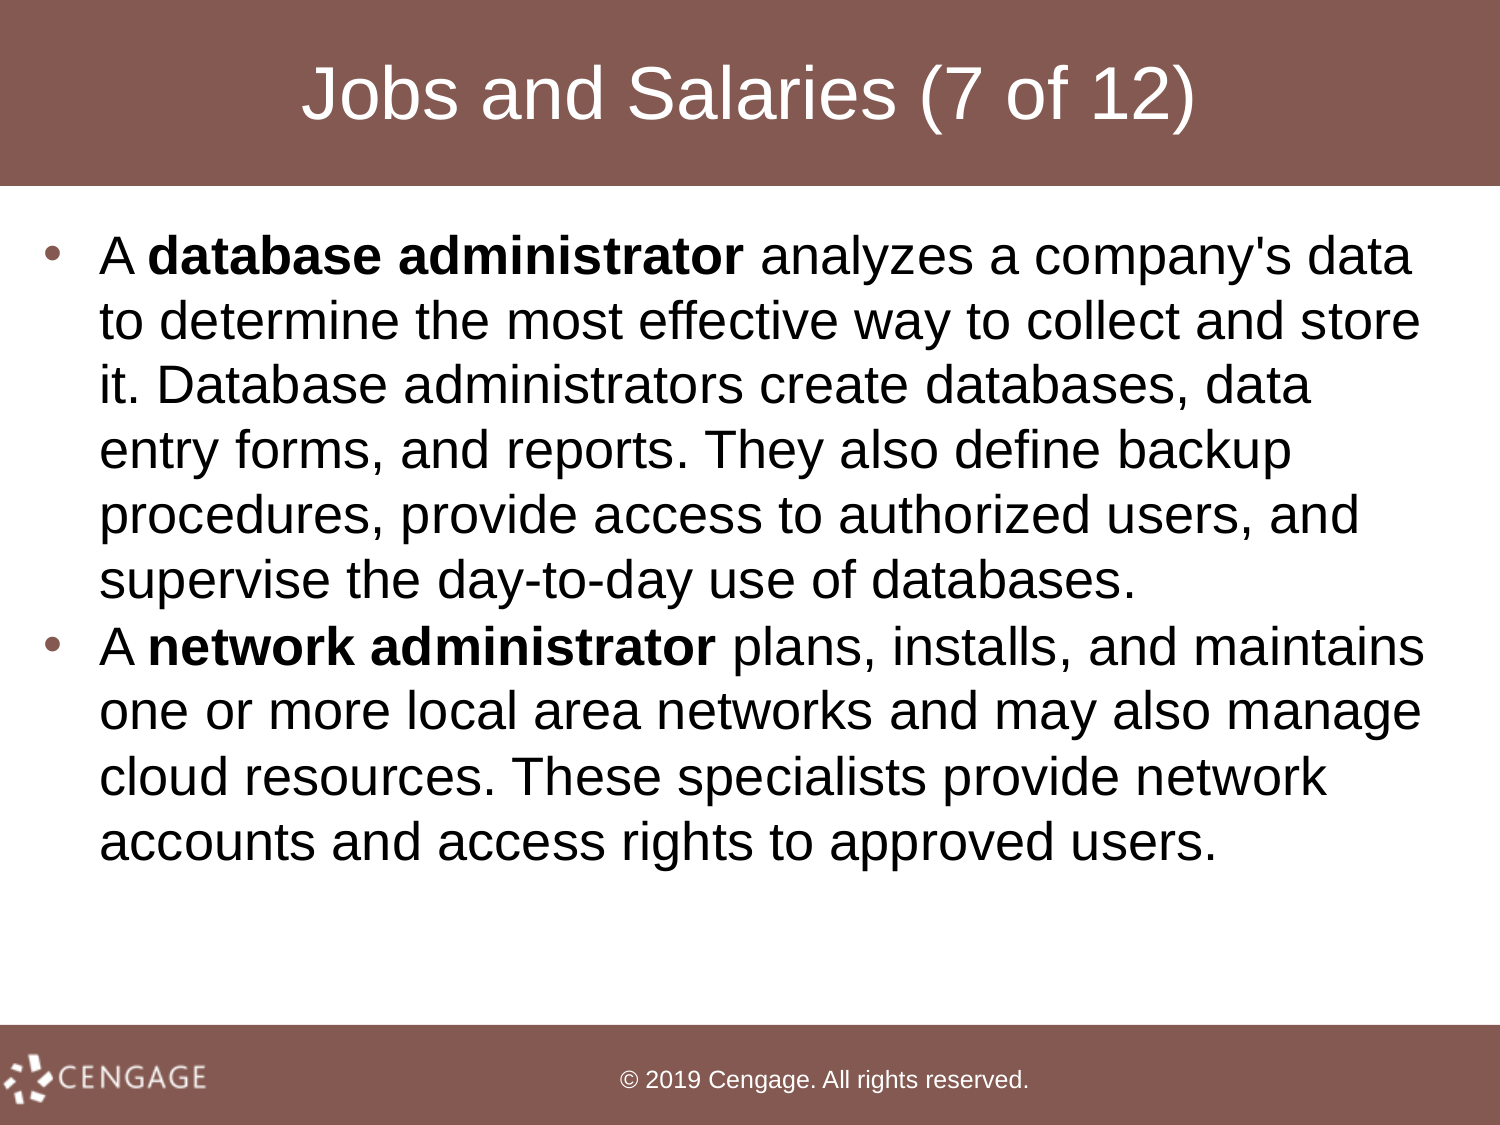

# Jobs and Salaries (7 of 12)
A database administrator analyzes a company's data to determine the most effective way to collect and store it. Database administrators create databases, data entry forms, and reports. They also define backup procedures, provide access to authorized users, and supervise the day-to-day use of databases.
A network administrator plans, installs, and maintains one or more local area networks and may also manage cloud resources. These specialists provide net­work accounts and access rights to approved users.